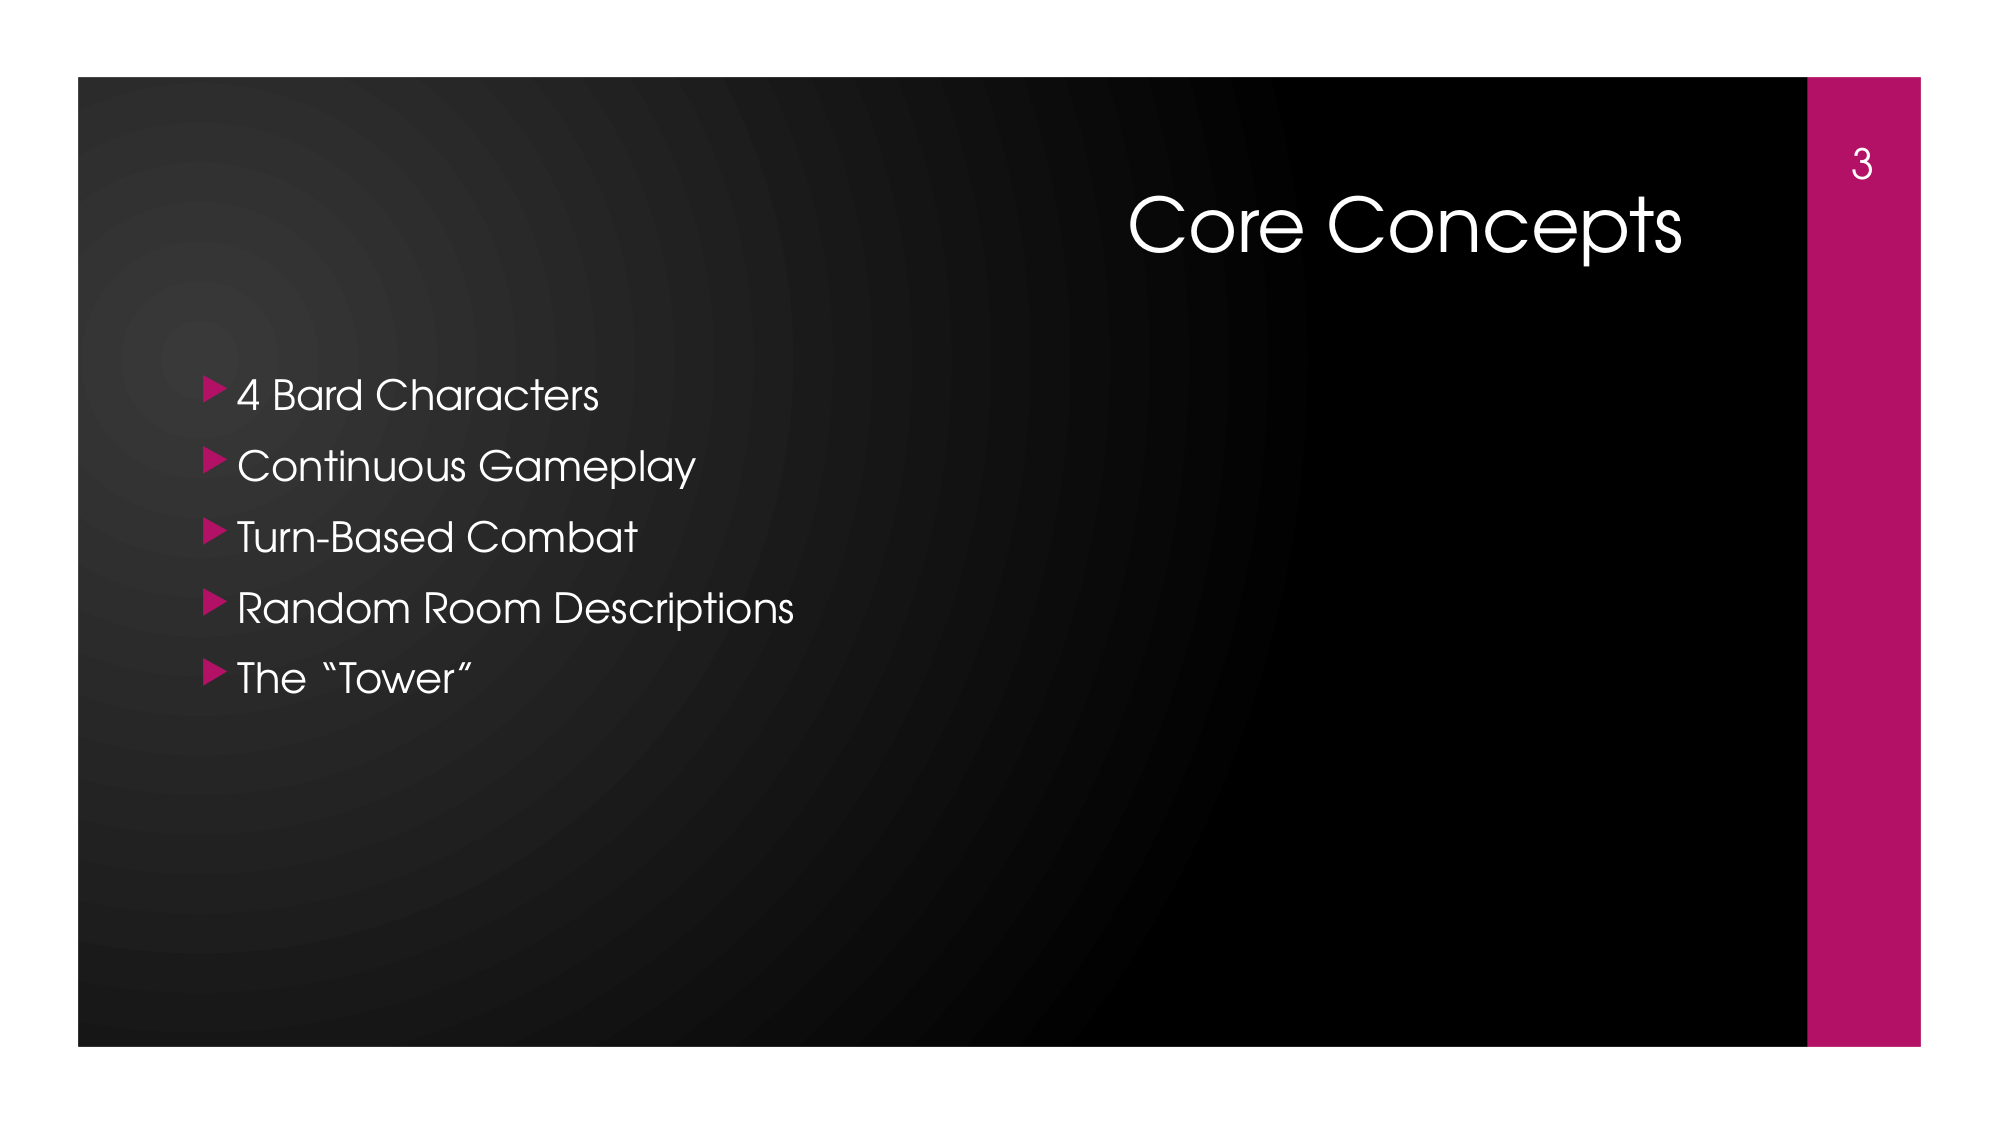

3
# Core Concepts
4 Bard Characters
Continuous Gameplay
Turn-Based Combat
Random Room Descriptions
The “Tower”